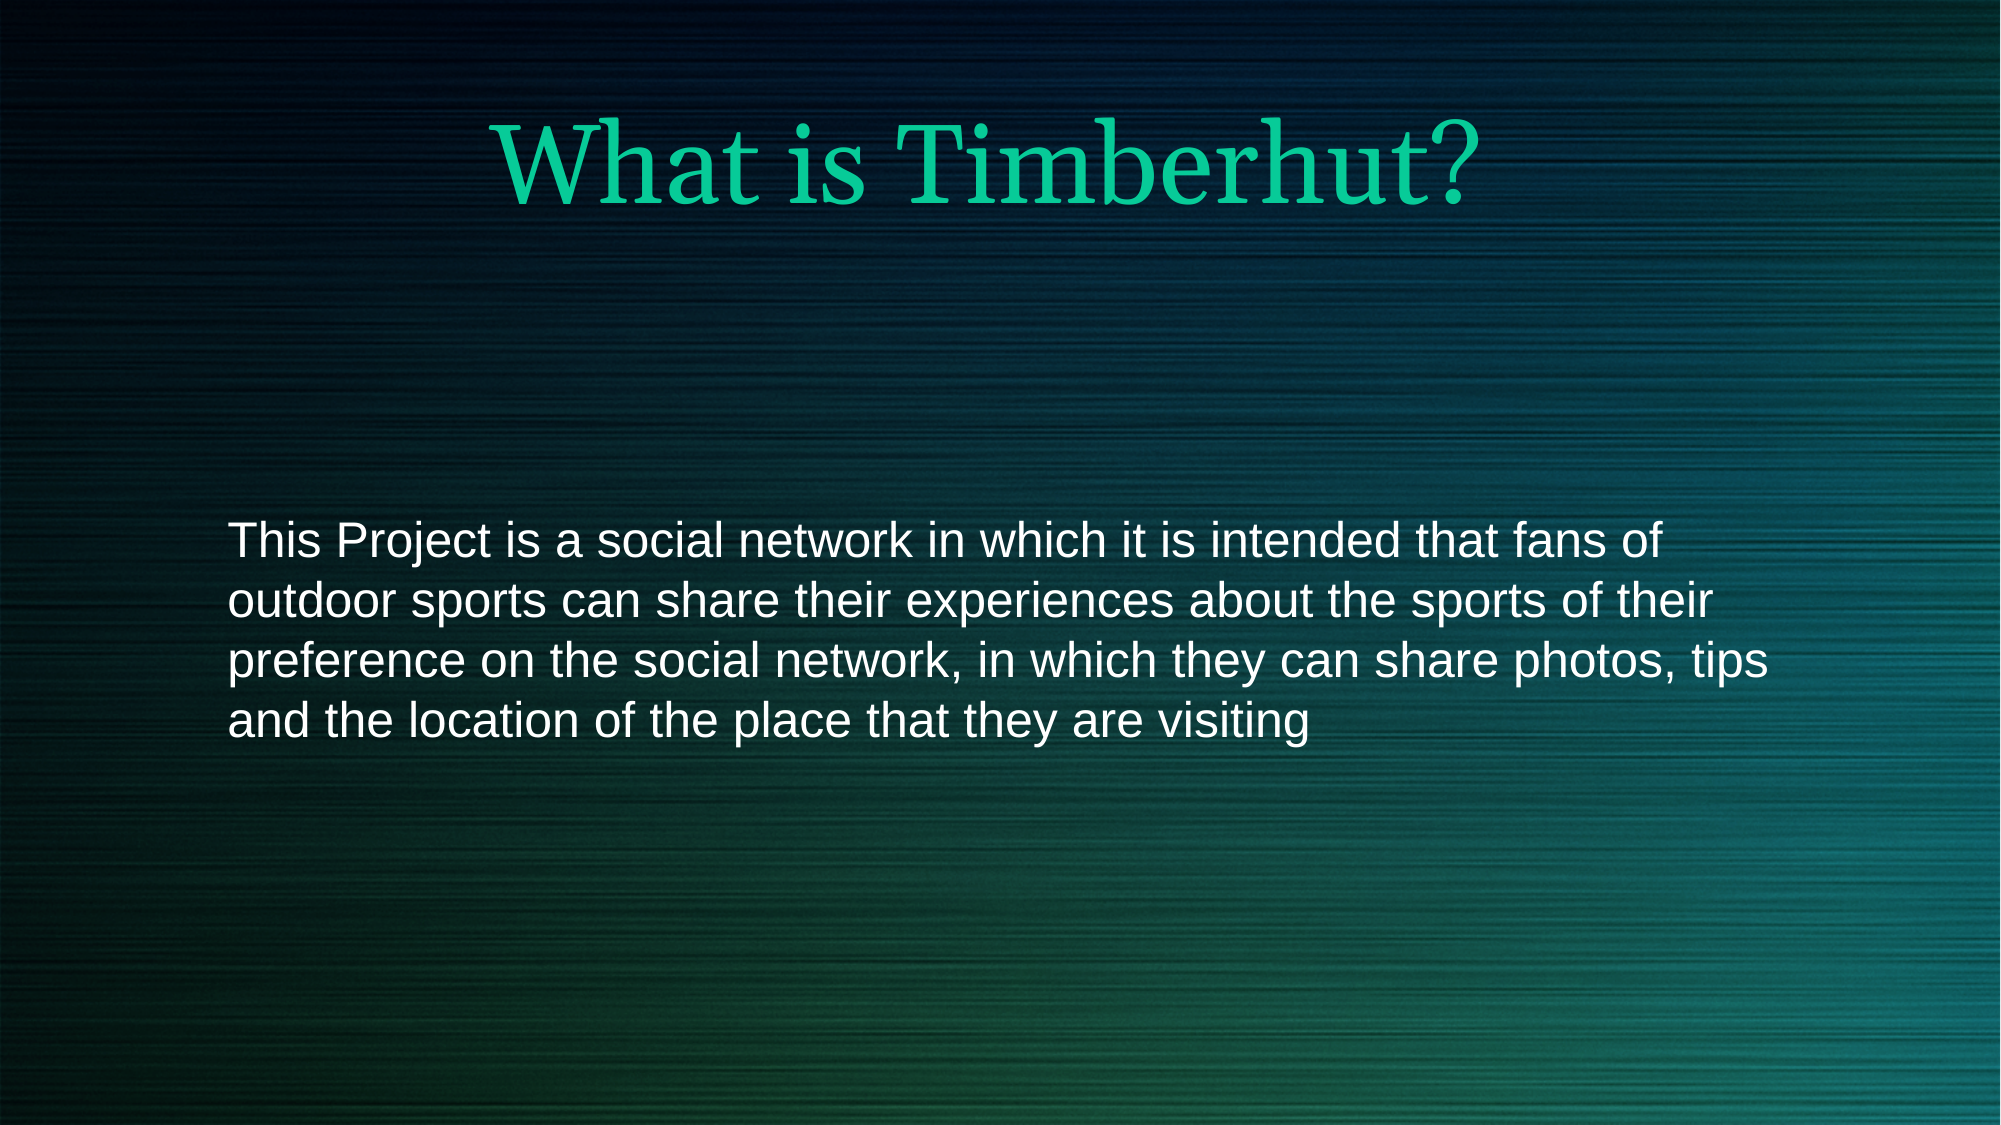

# What is Timberhut?

This Project is a social network in which it is intended that fans of outdoor sports can share their experiences about the sports of their preference on the social network, in which they can share photos, tips and the location of the place that they are visiting